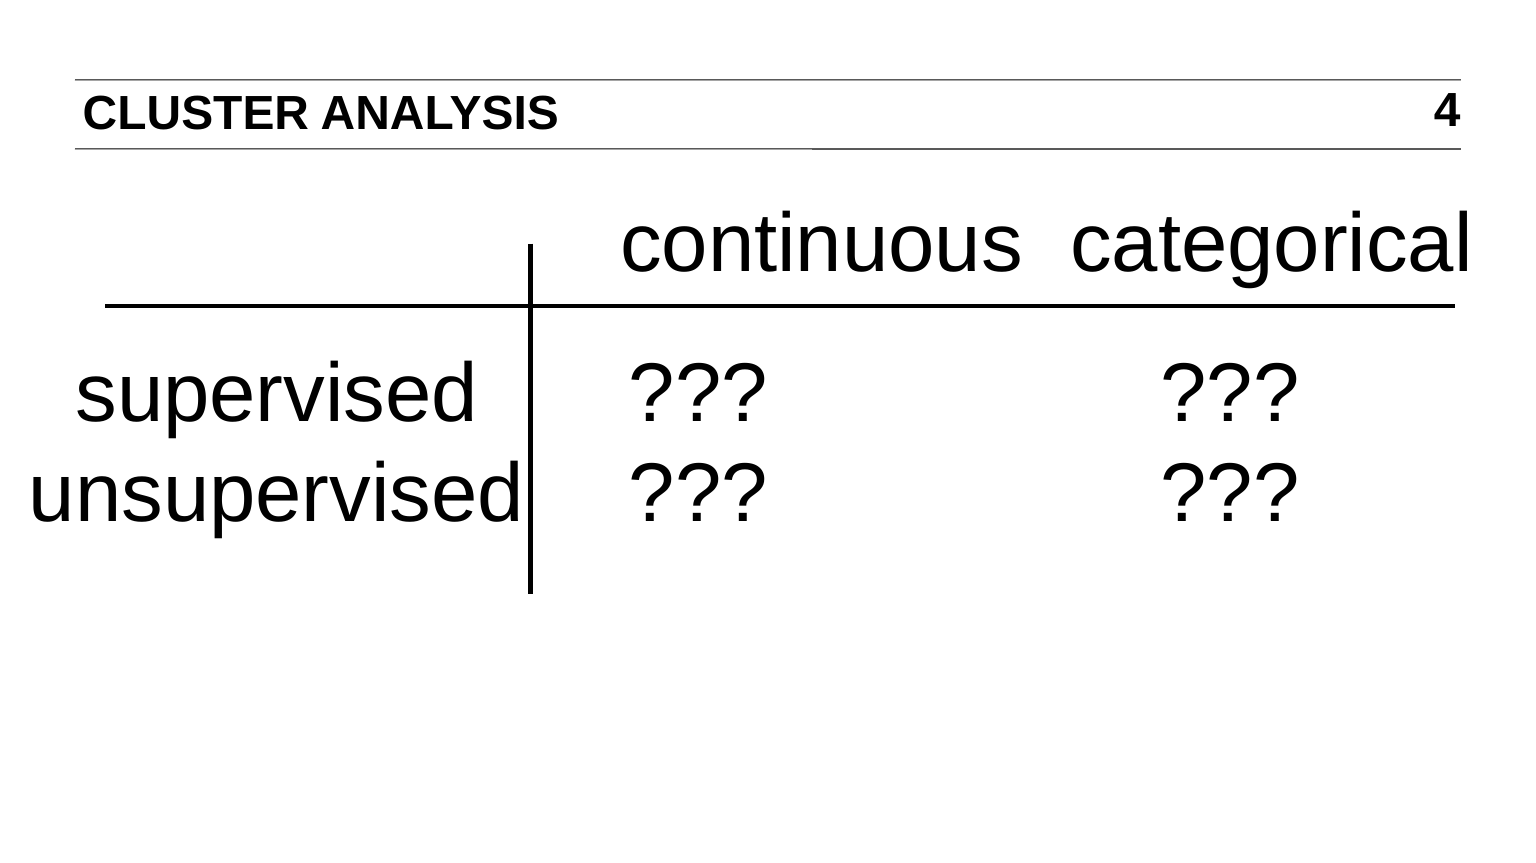

Cluster analysis
4
continuous	categorical
  supervised	     	???		          ???
unsupervised	???		          ???